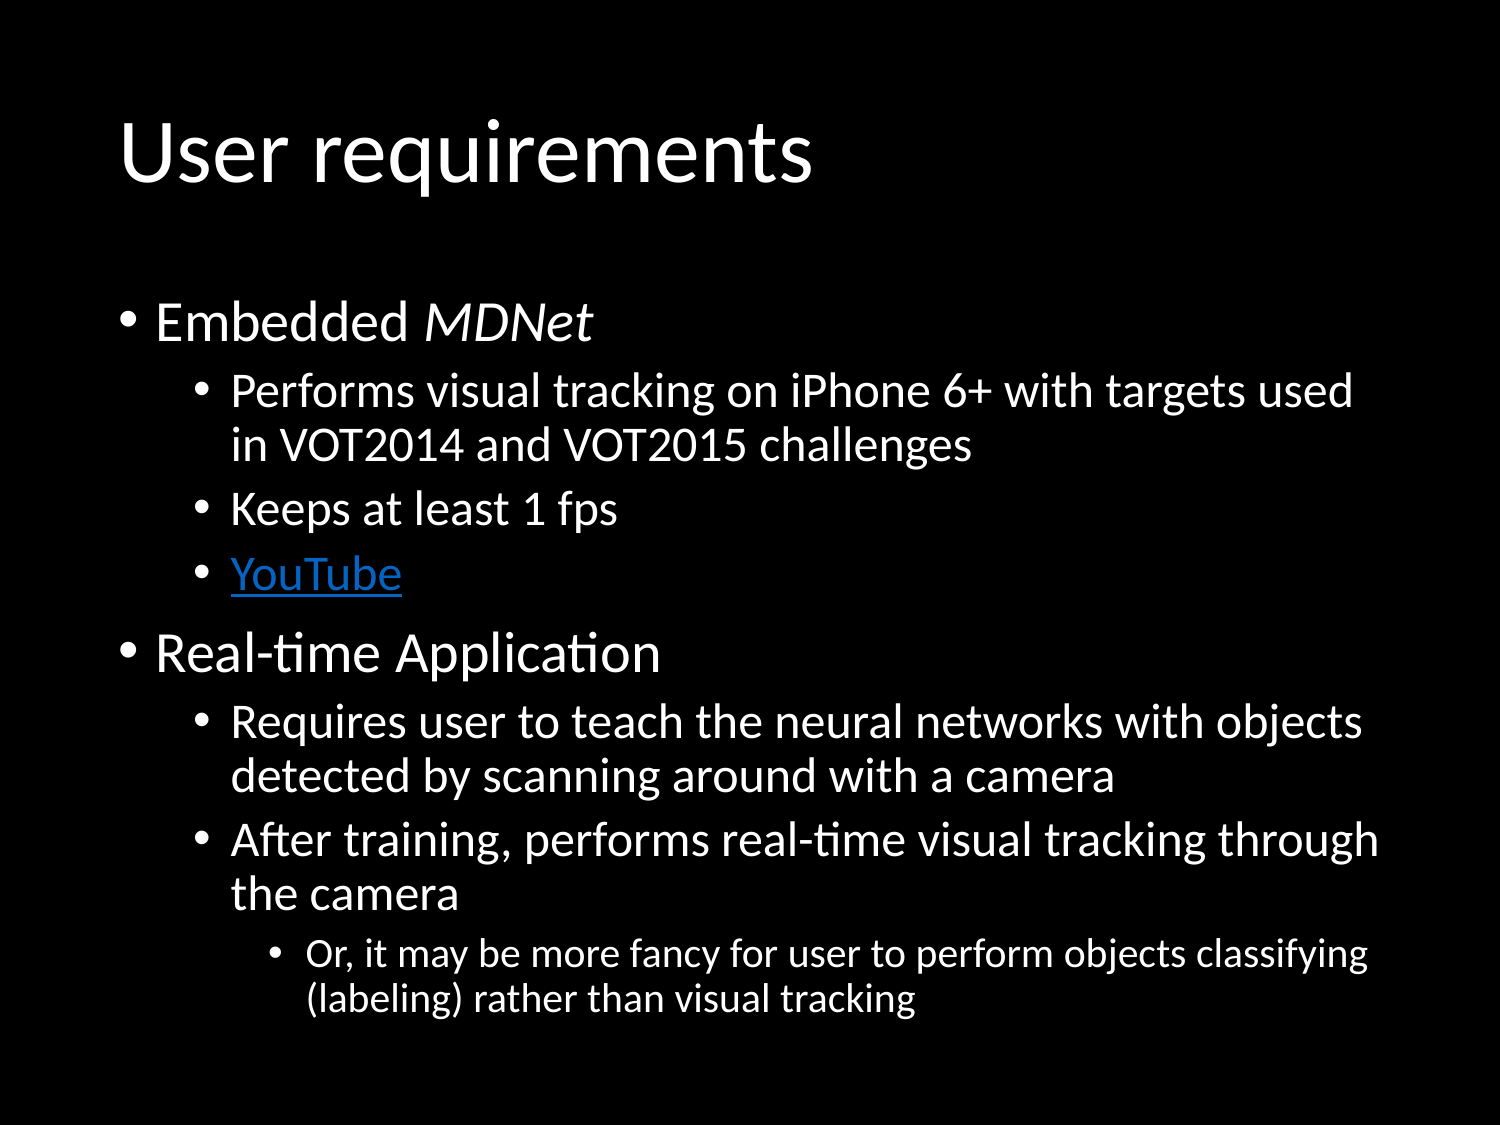

# User requirements
Embedded MDNet
Performs visual tracking on iPhone 6+ with targets used in VOT2014 and VOT2015 challenges
Keeps at least 1 fps
YouTube
Real-time Application
Requires user to teach the neural networks with objects detected by scanning around with a camera
After training, performs real-time visual tracking through the camera
Or, it may be more fancy for user to perform objects classifying (labeling) rather than visual tracking